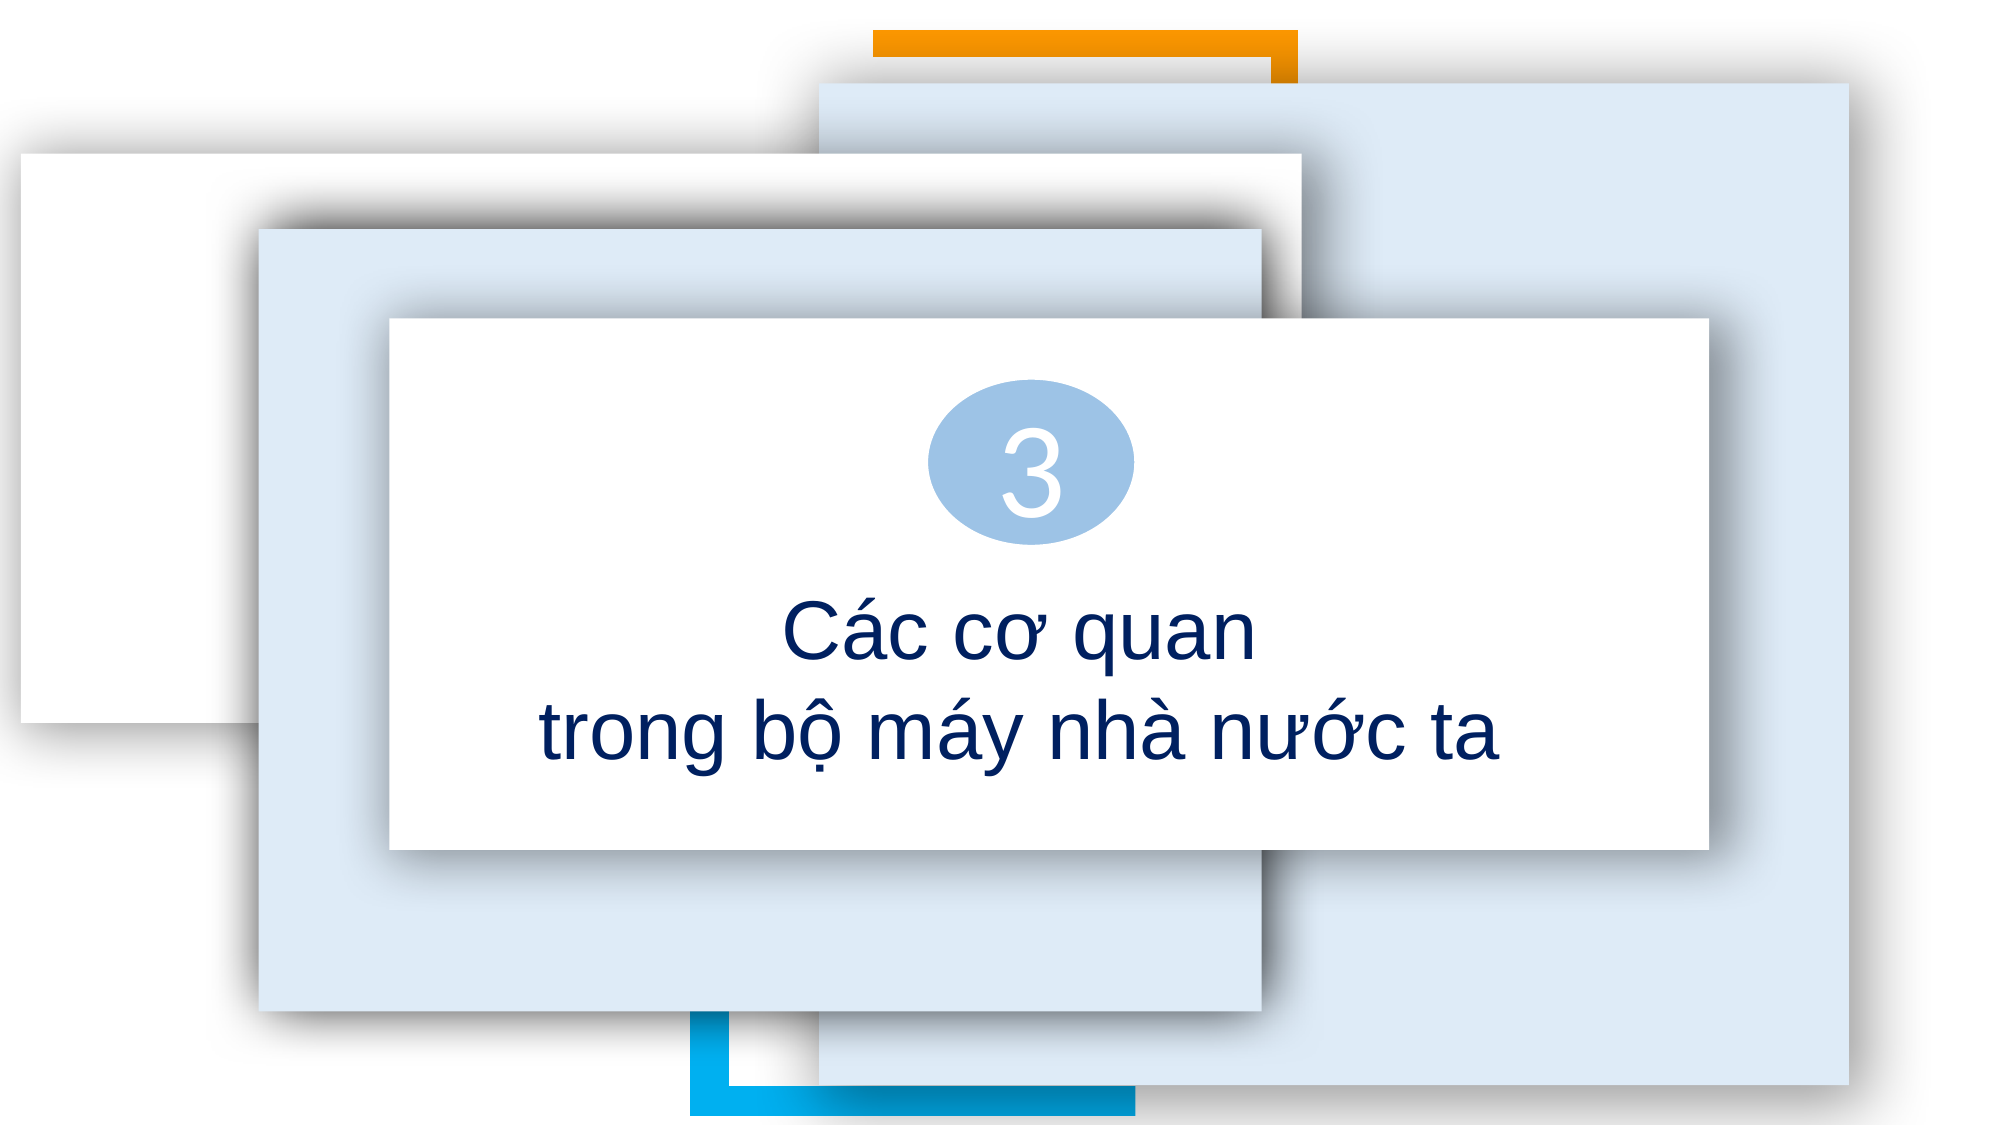

3
Các cơ quan
trong bộ máy nhà nước ta